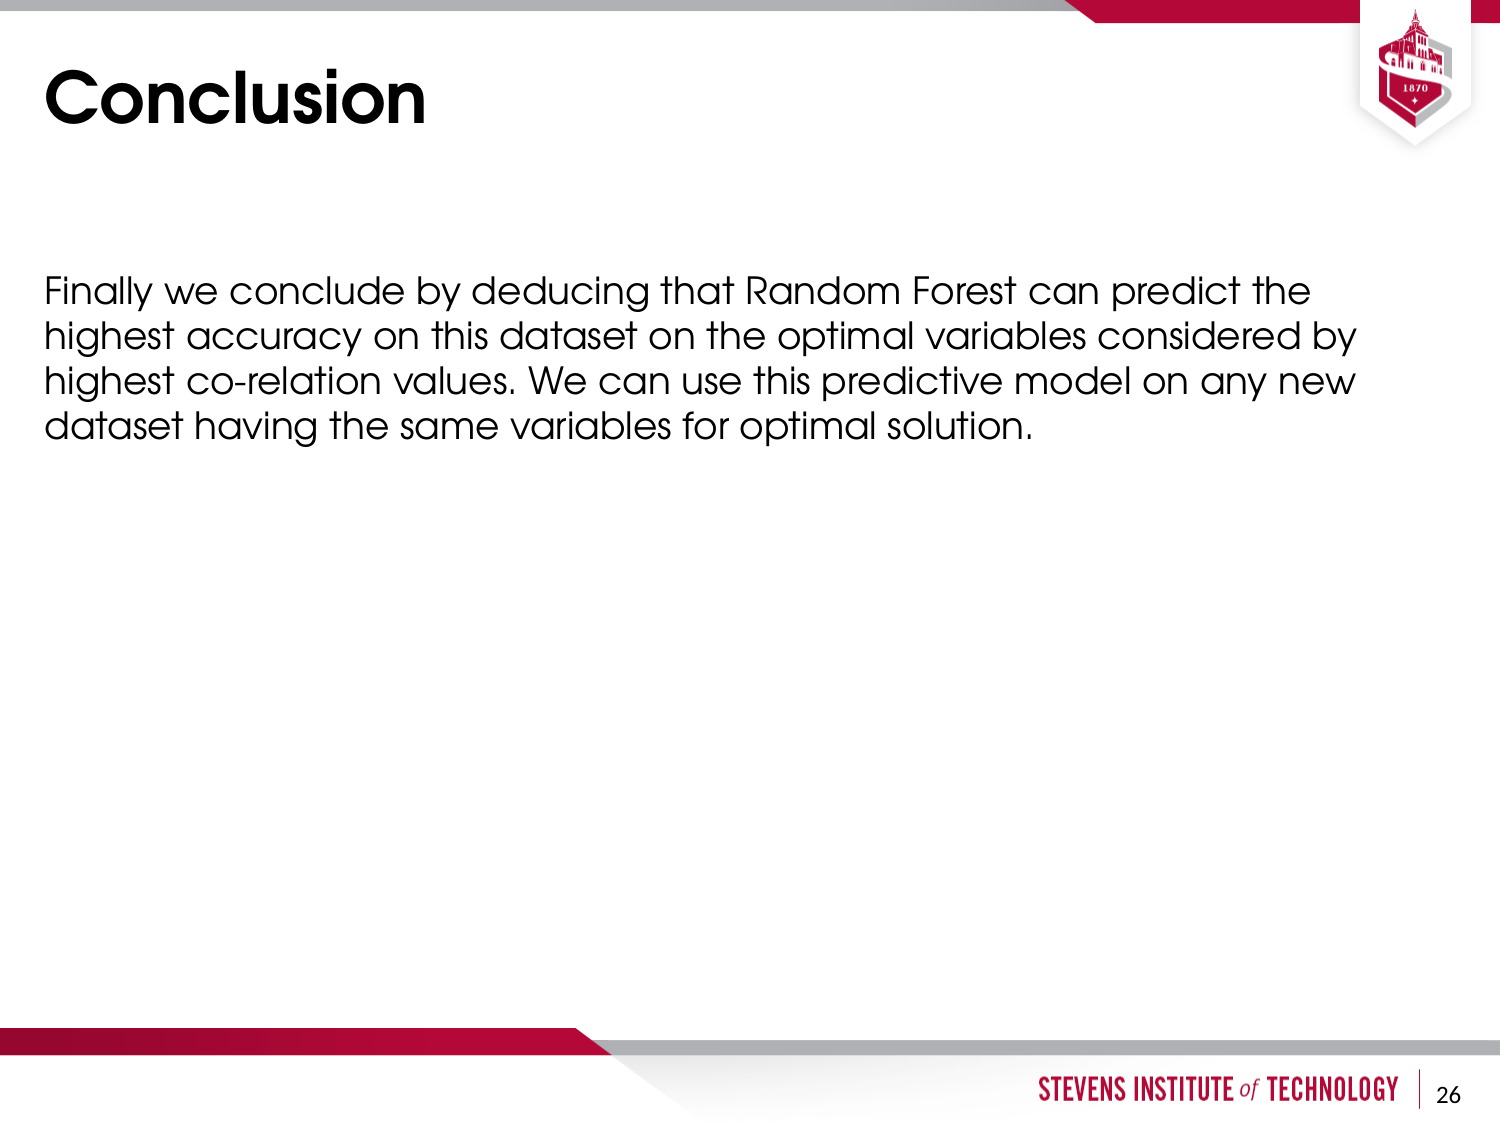

# Conclusion
Finally we conclude by deducing that Random Forest can predict the highest accuracy on this dataset on the optimal variables considered by highest co-relation values. We can use this predictive model on any new dataset having the same variables for optimal solution.
26